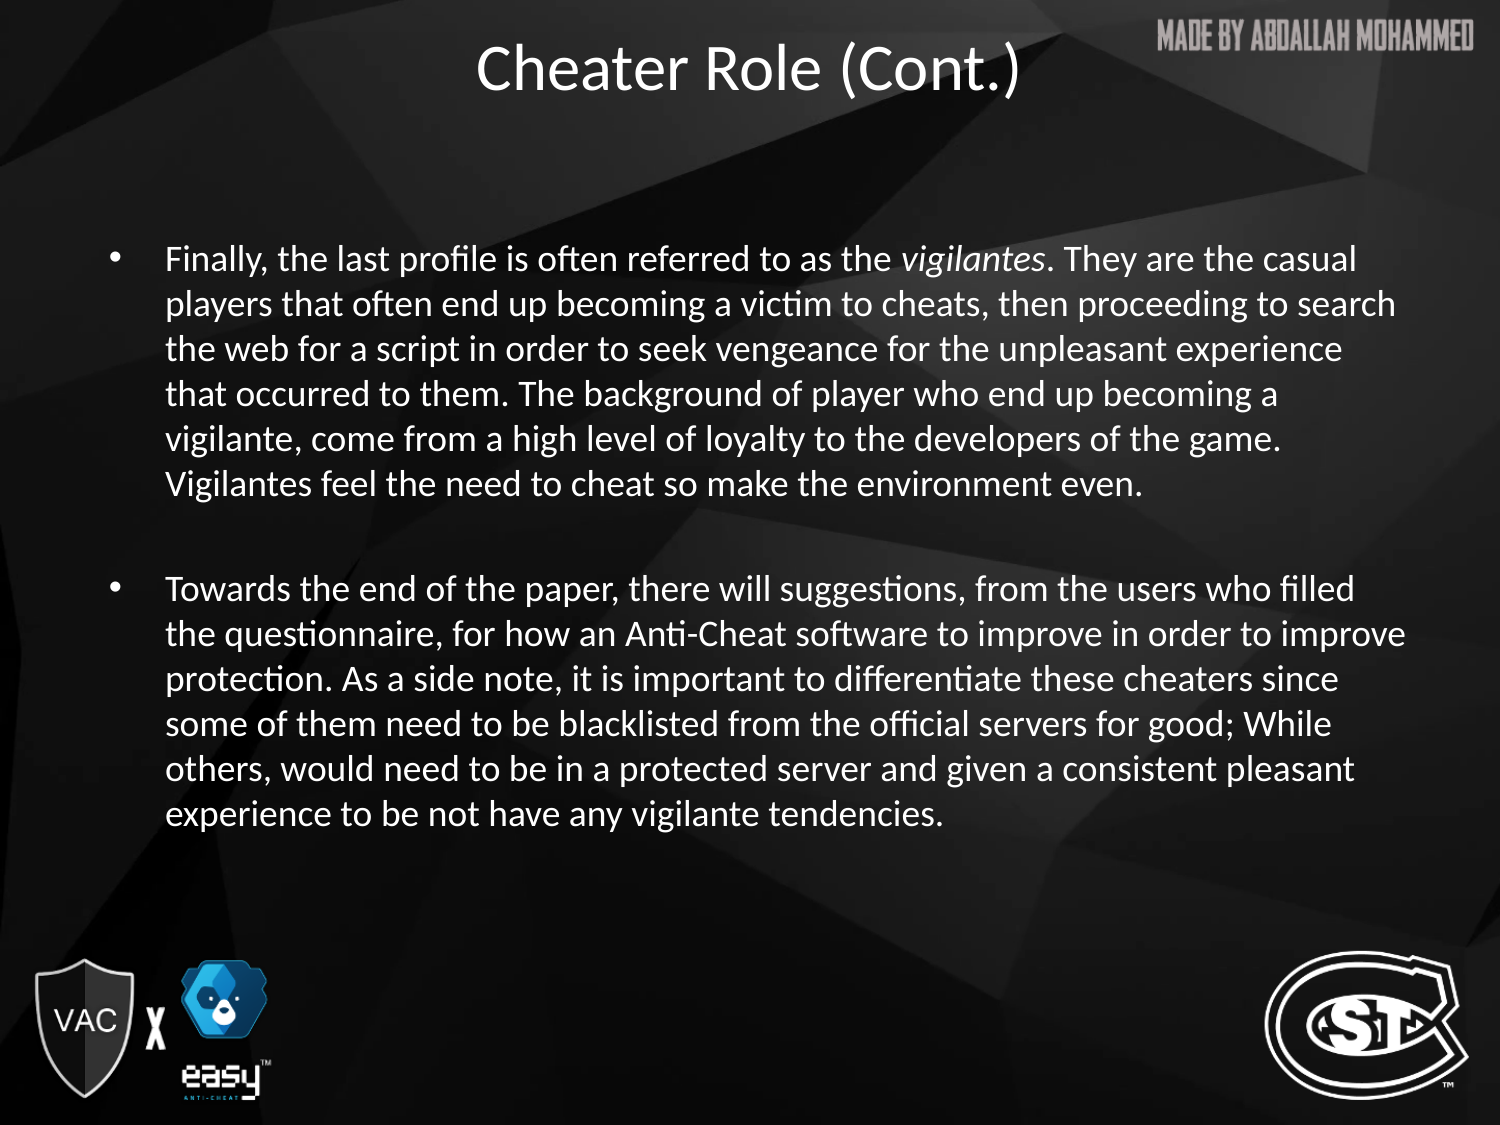

# Cheater Role (Cont.)

Finally, the last profile is often referred to as the vigilantes. They are the casual players that often end up becoming a victim to cheats, then proceeding to search the web for a script in order to seek vengeance for the unpleasant experience that occurred to them. The background of player who end up becoming a vigilante, come from a high level of loyalty to the developers of the game. Vigilantes feel the need to cheat so make the environment even.

Towards the end of the paper, there will suggestions, from the users who filled the questionnaire, for how an Anti-Cheat software to improve in order to improve protection. As a side note, it is important to differentiate these cheaters since some of them need to be blacklisted from the official servers for good; While others, would need to be in a protected server and given a consistent pleasant experience to be not have any vigilante tendencies.